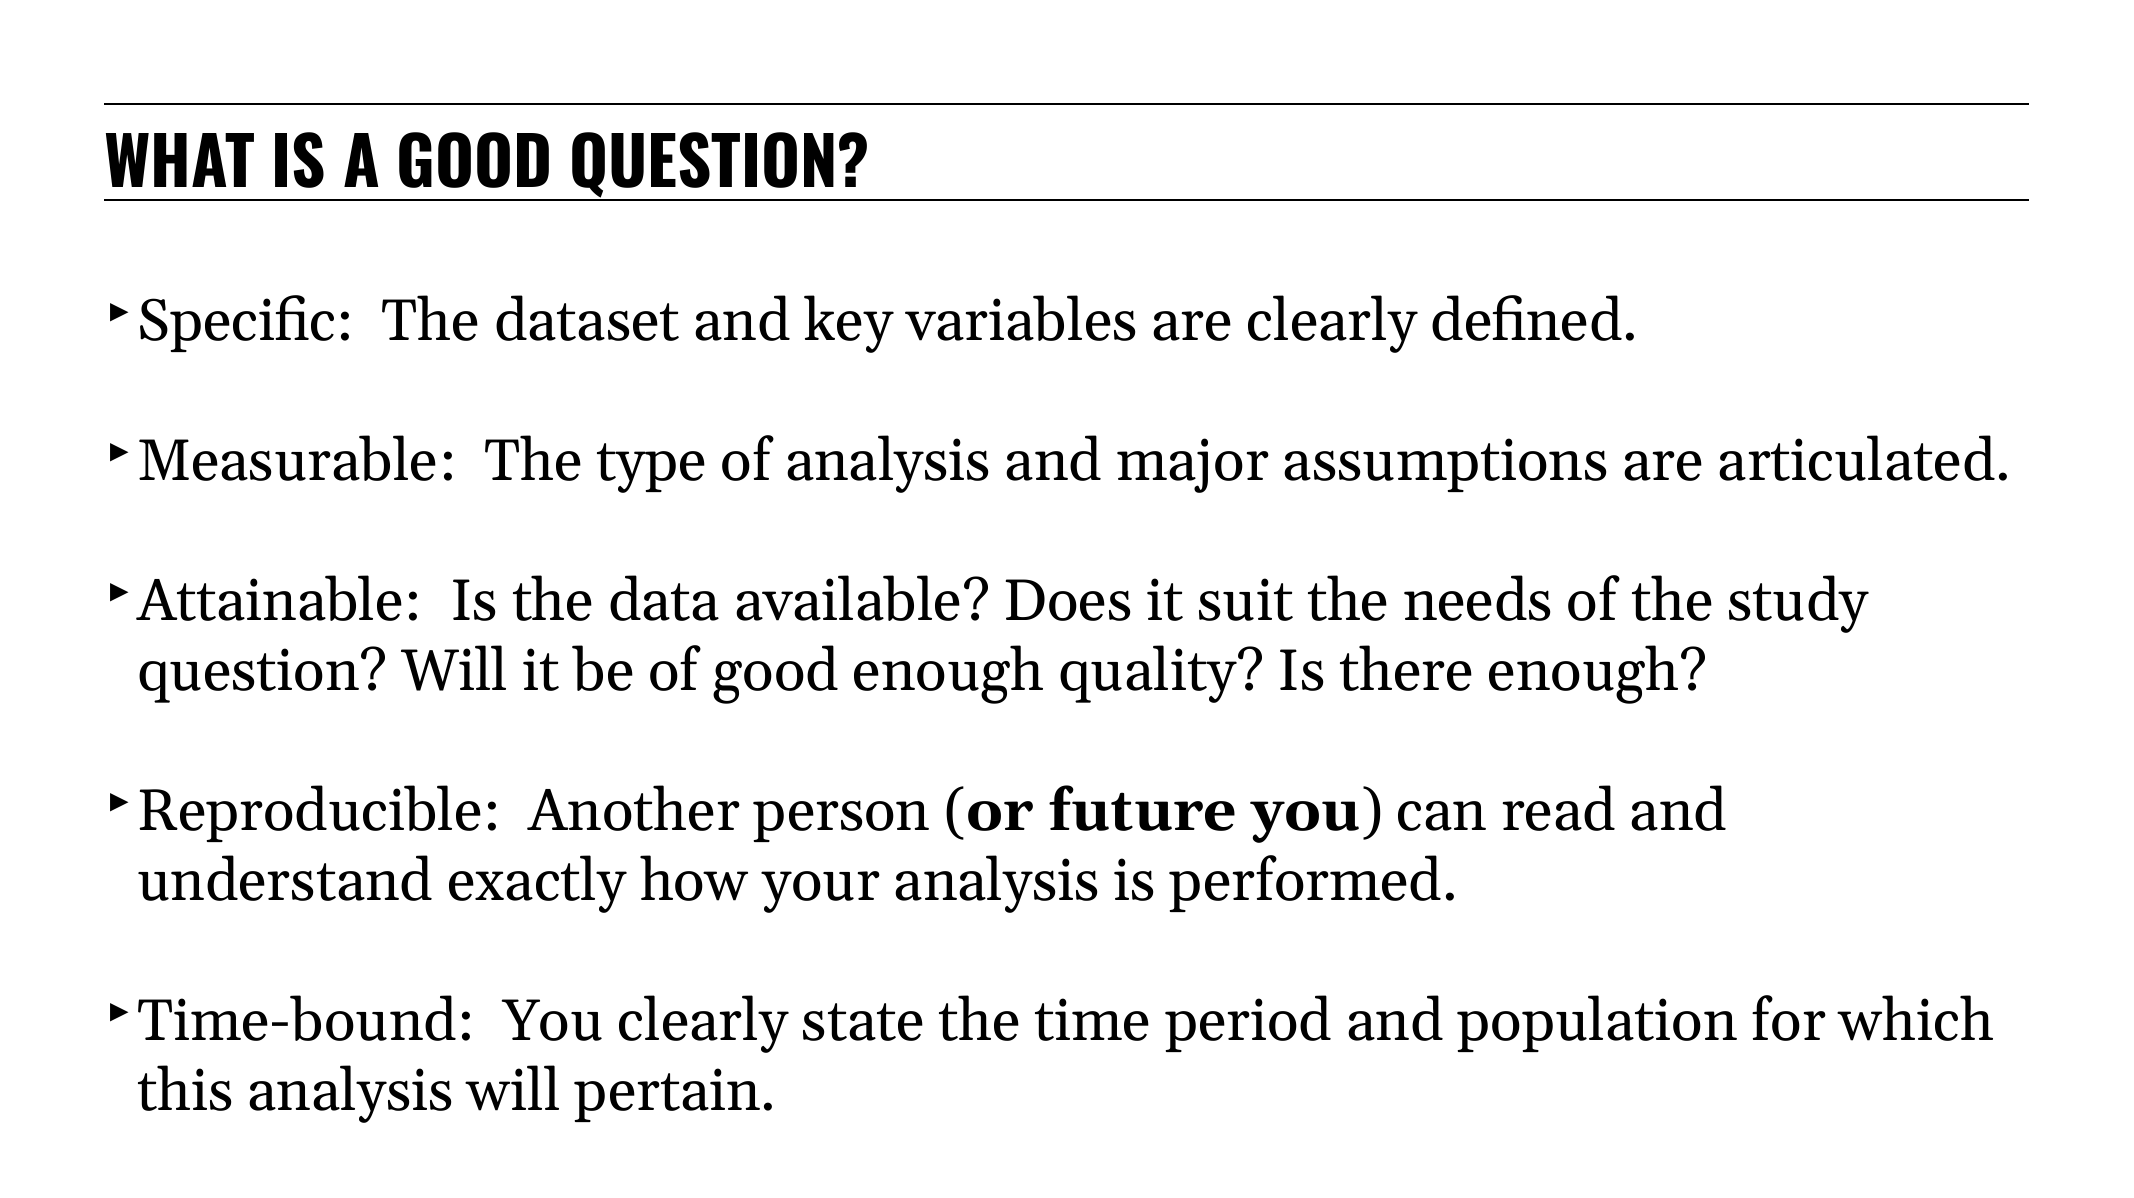

WHAT IS A GOOD QUESTION?

Specific:  The dataset and key variables are clearly defined.

Measurable:  The type of analysis and major assumptions are articulated.

Attainable:  Is the data available? Does it suit the needs of the study question? Will it be of good enough quality? Is there enough?

Reproducible:  Another person (or future you) can read and understand exactly how your analysis is performed.

Time-bound:  You clearly state the time period and population for which this analysis will pertain.